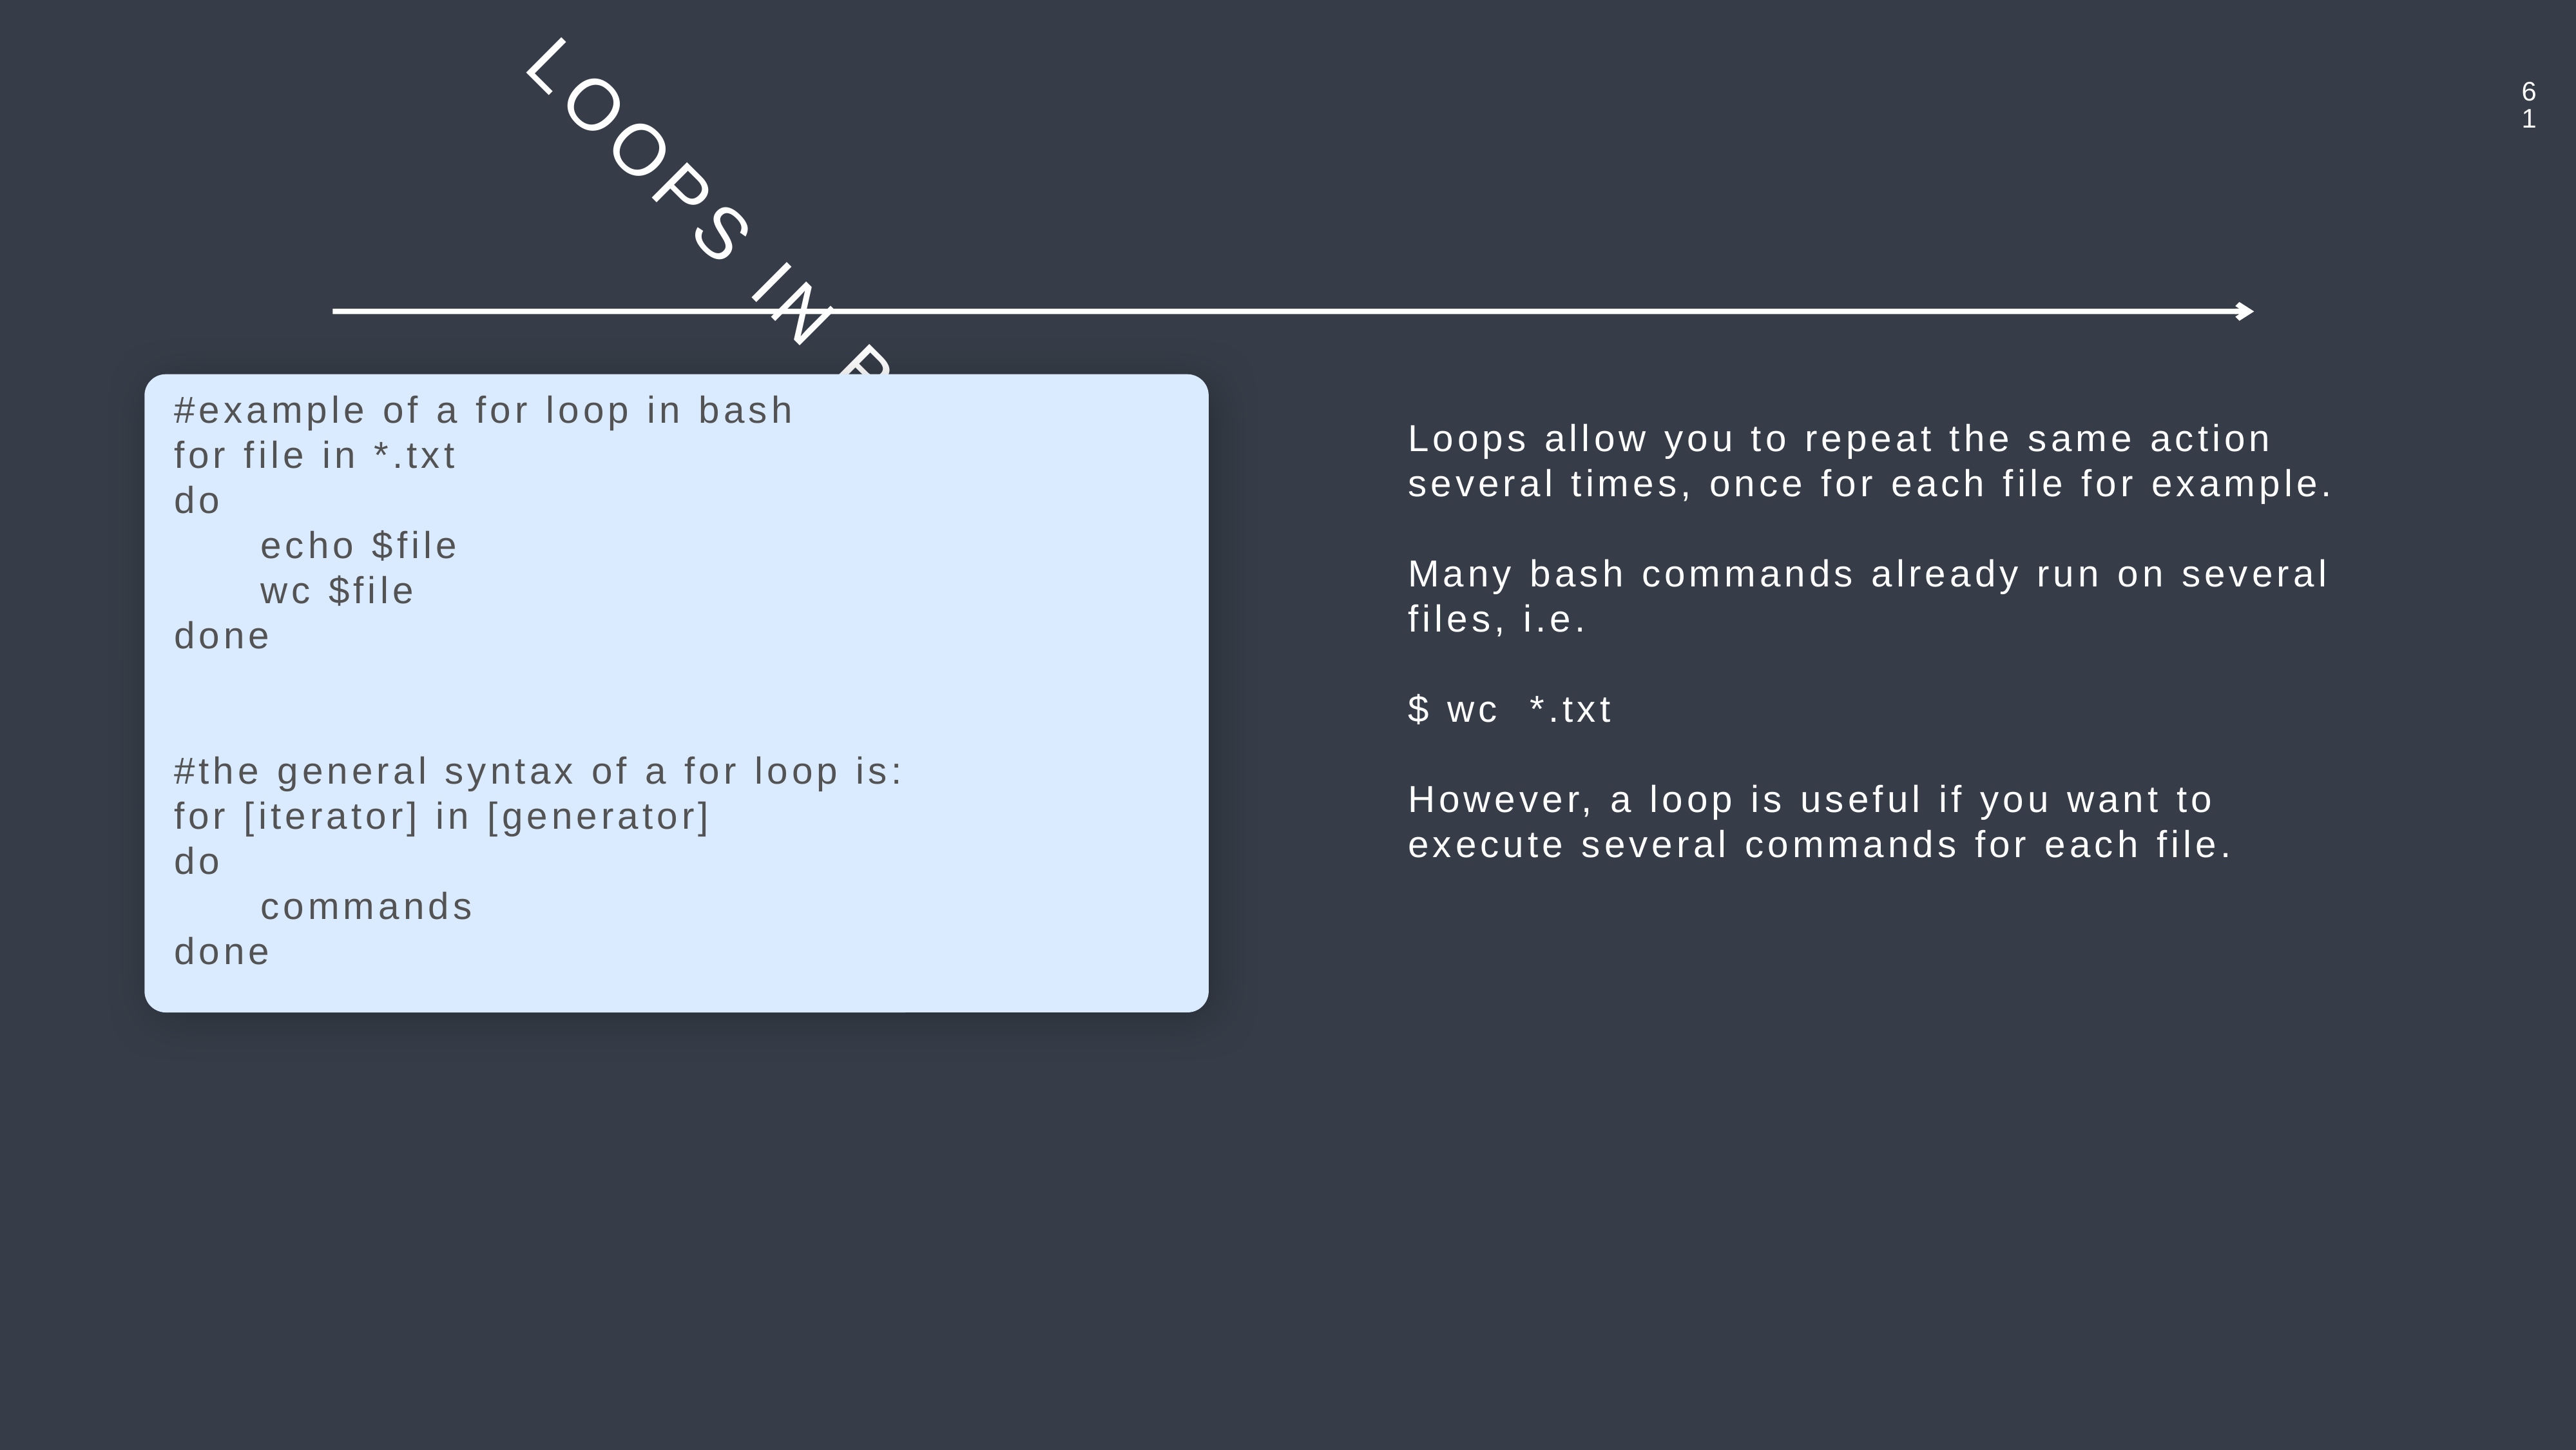

61
LOOPS IN BASH

#example of a for loop in bash
for file in *.txt
do
      echo $file
      wc $file
done

#the general syntax of a for loop is:
for [iterator] in [generator]
do
      commands
done

Loops allow you to repeat the same action several times, once for each file for example.

Many bash commands already run on several files, i.e.

$ wc  *.txt

However, a loop is useful if you want to execute several commands for each file.